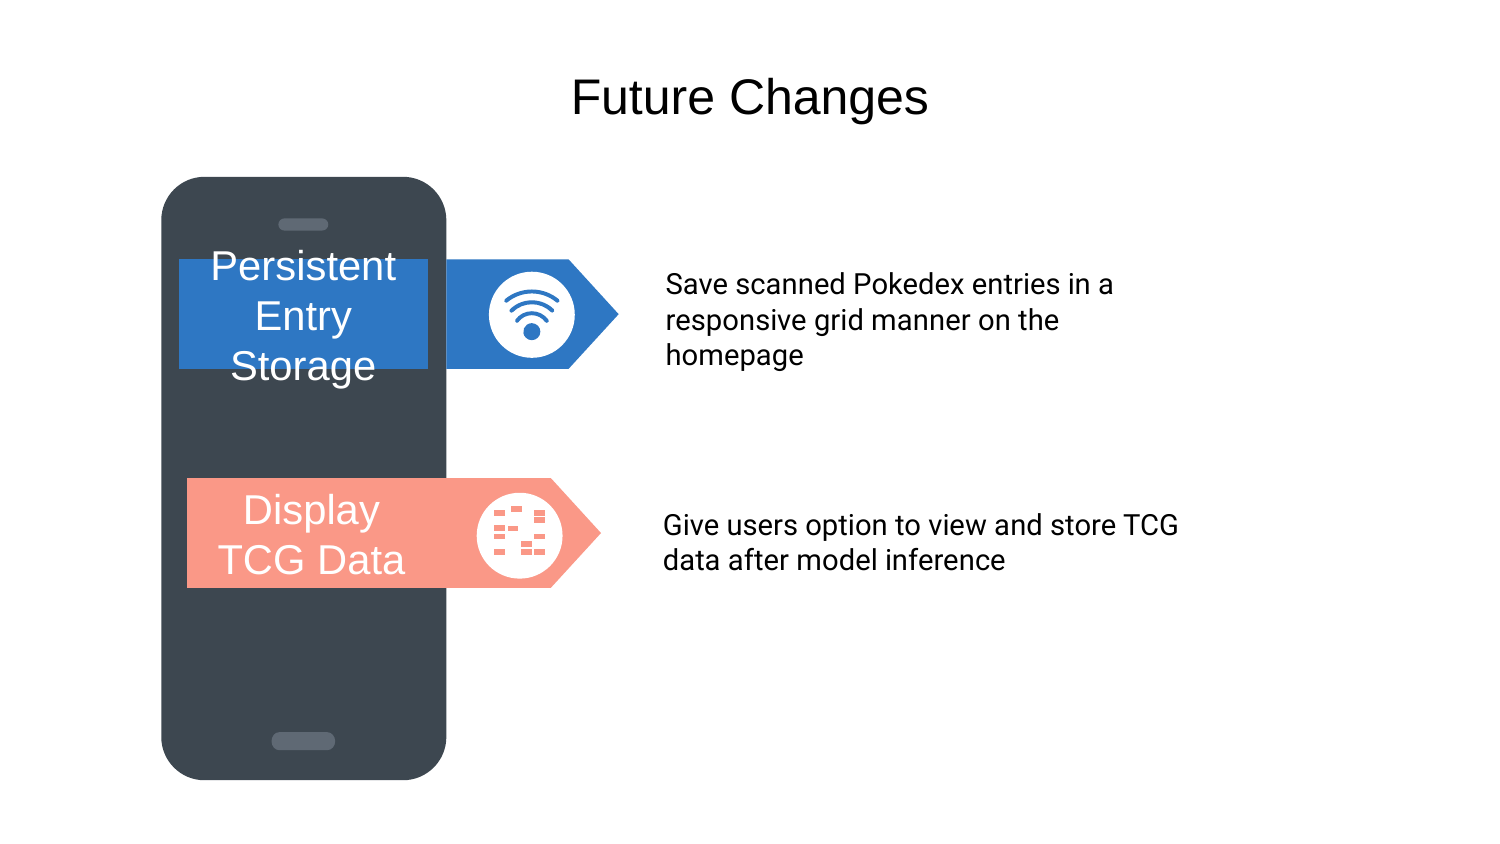

# Future Changes

Persistent Entry Storage

Save scanned Pokedex entries in a responsive grid manner on the homepage

Display TCG Data

Give users option to view and store TCG data after model inference